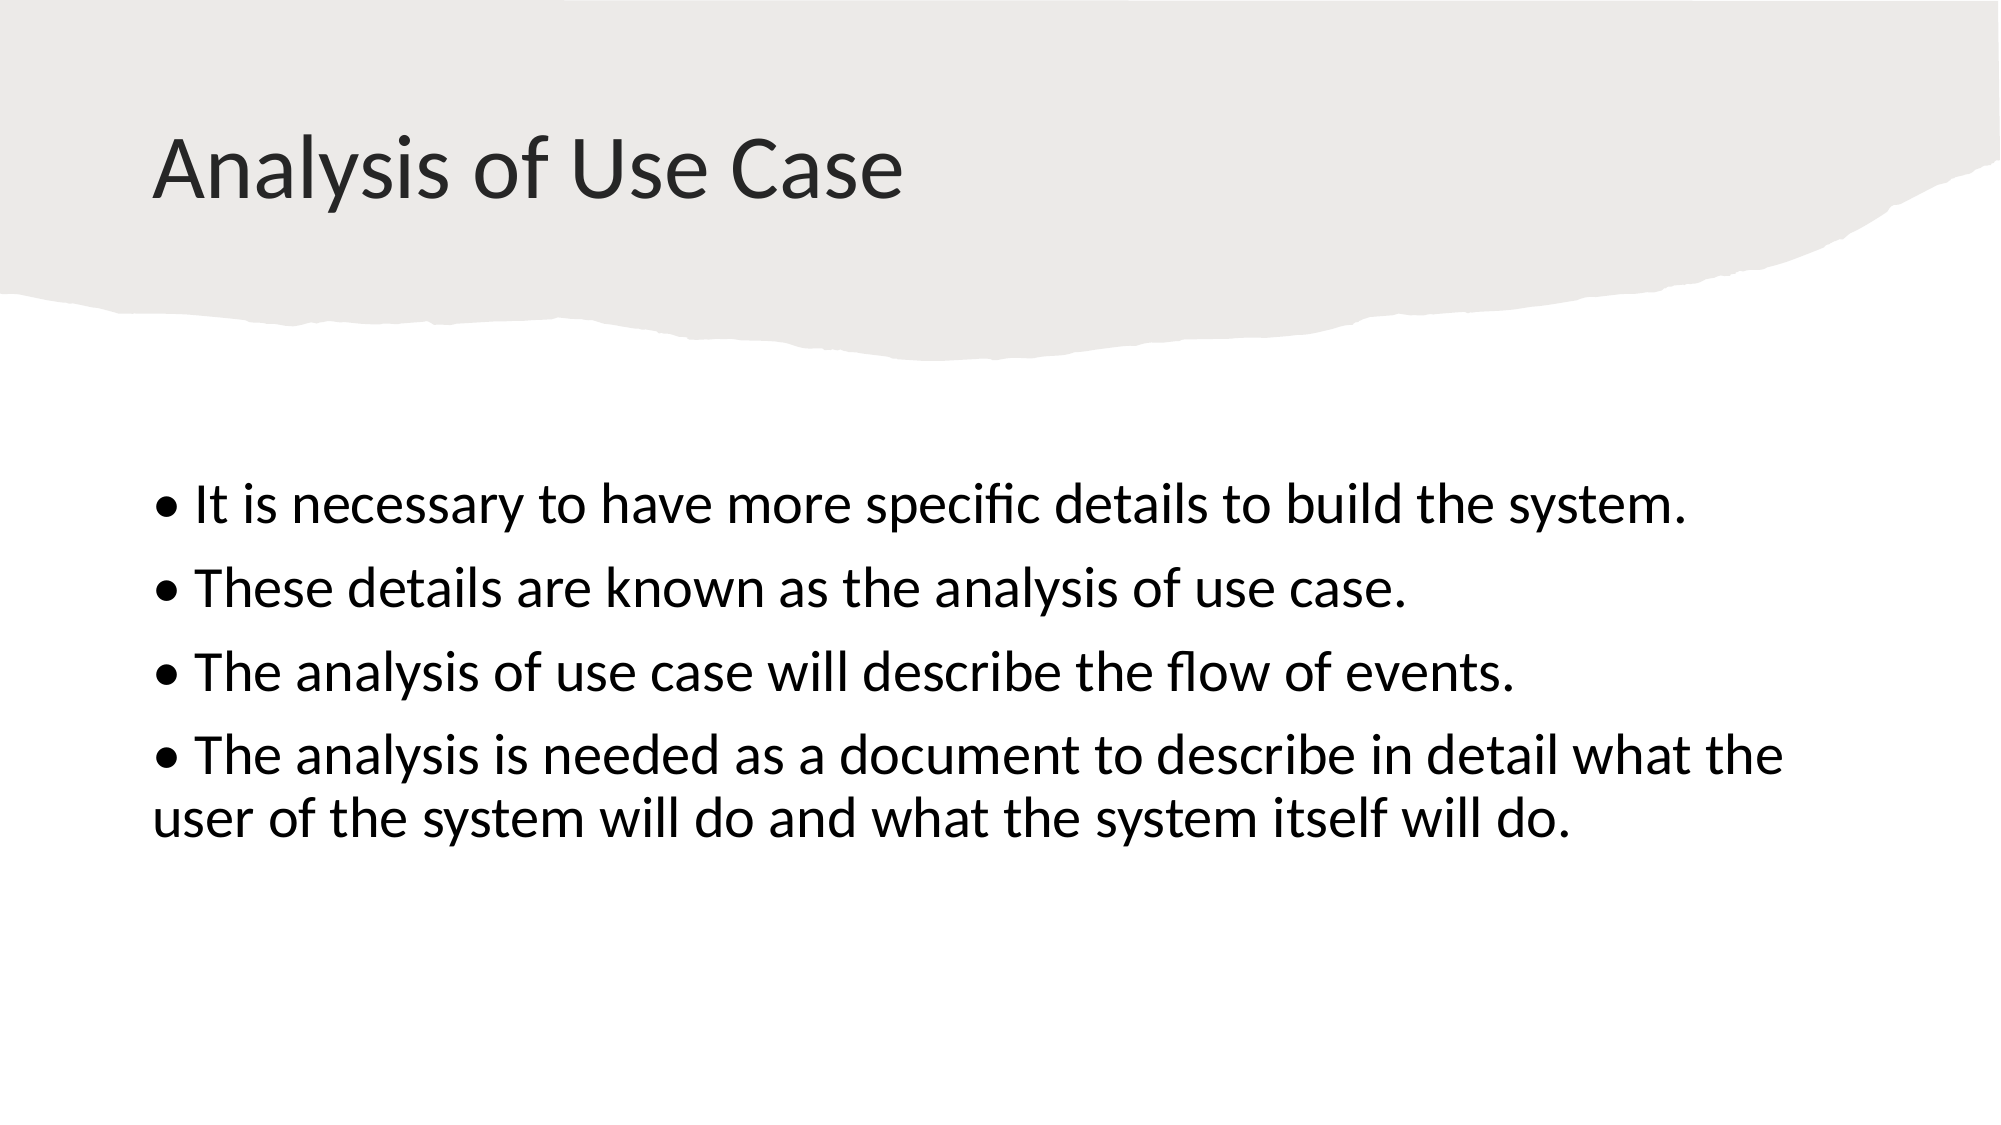

# Analysis of Use Case

• It is necessary to have more specific details to build the system.
• These details are known as the analysis of use case.
• The analysis of use case will describe the flow of events.
• The analysis is needed as a document to describe in detail what the user of the system will do and what the system itself will do.